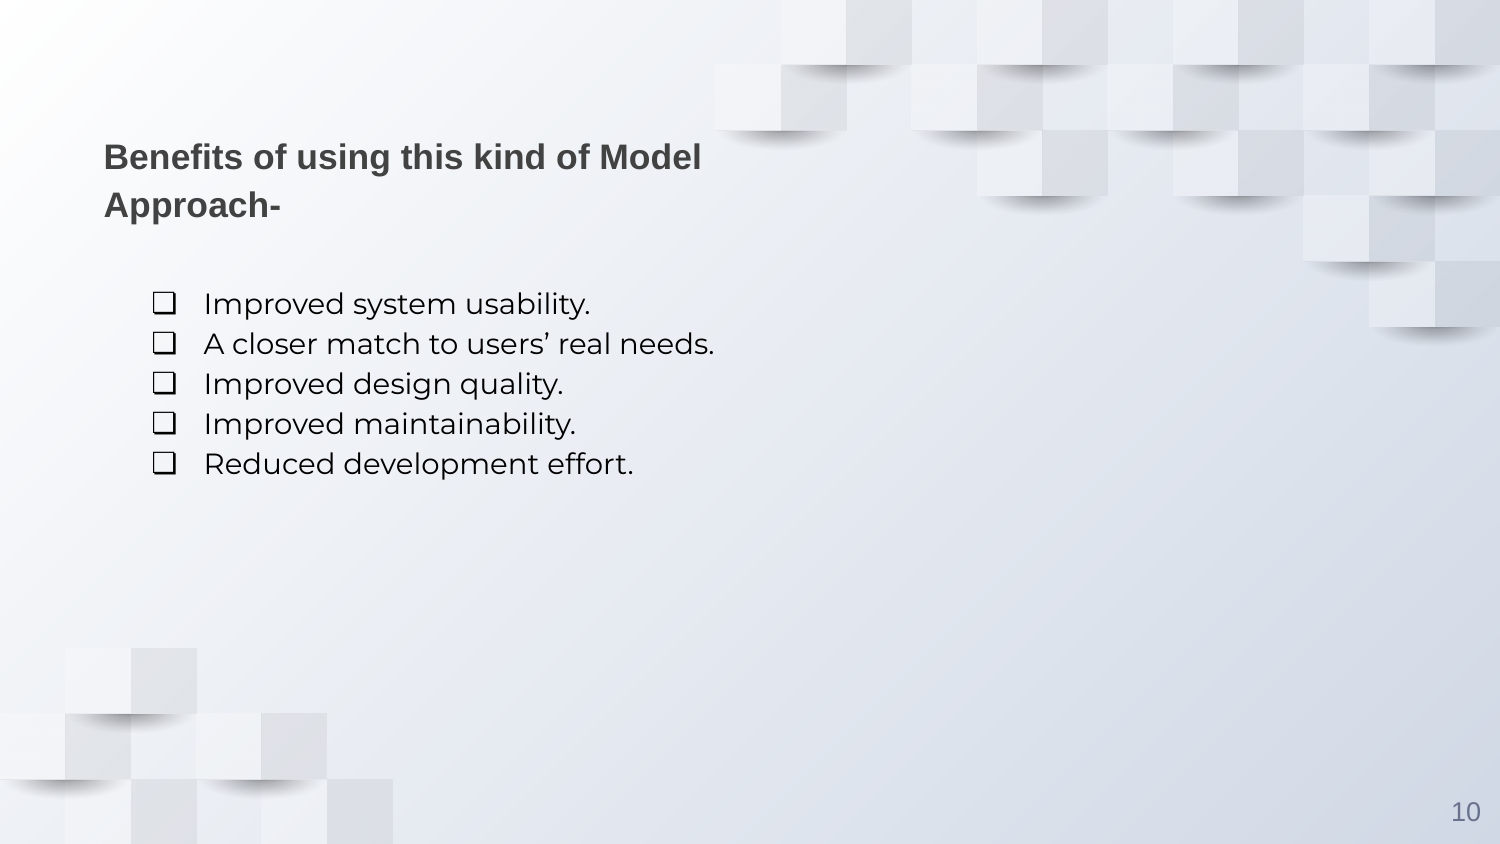

# Benefits of using this kind of Model Approach-

Improved system usability.
A closer match to users’ real needs.
Improved design quality.
Improved maintainability.
Reduced development effort.

10